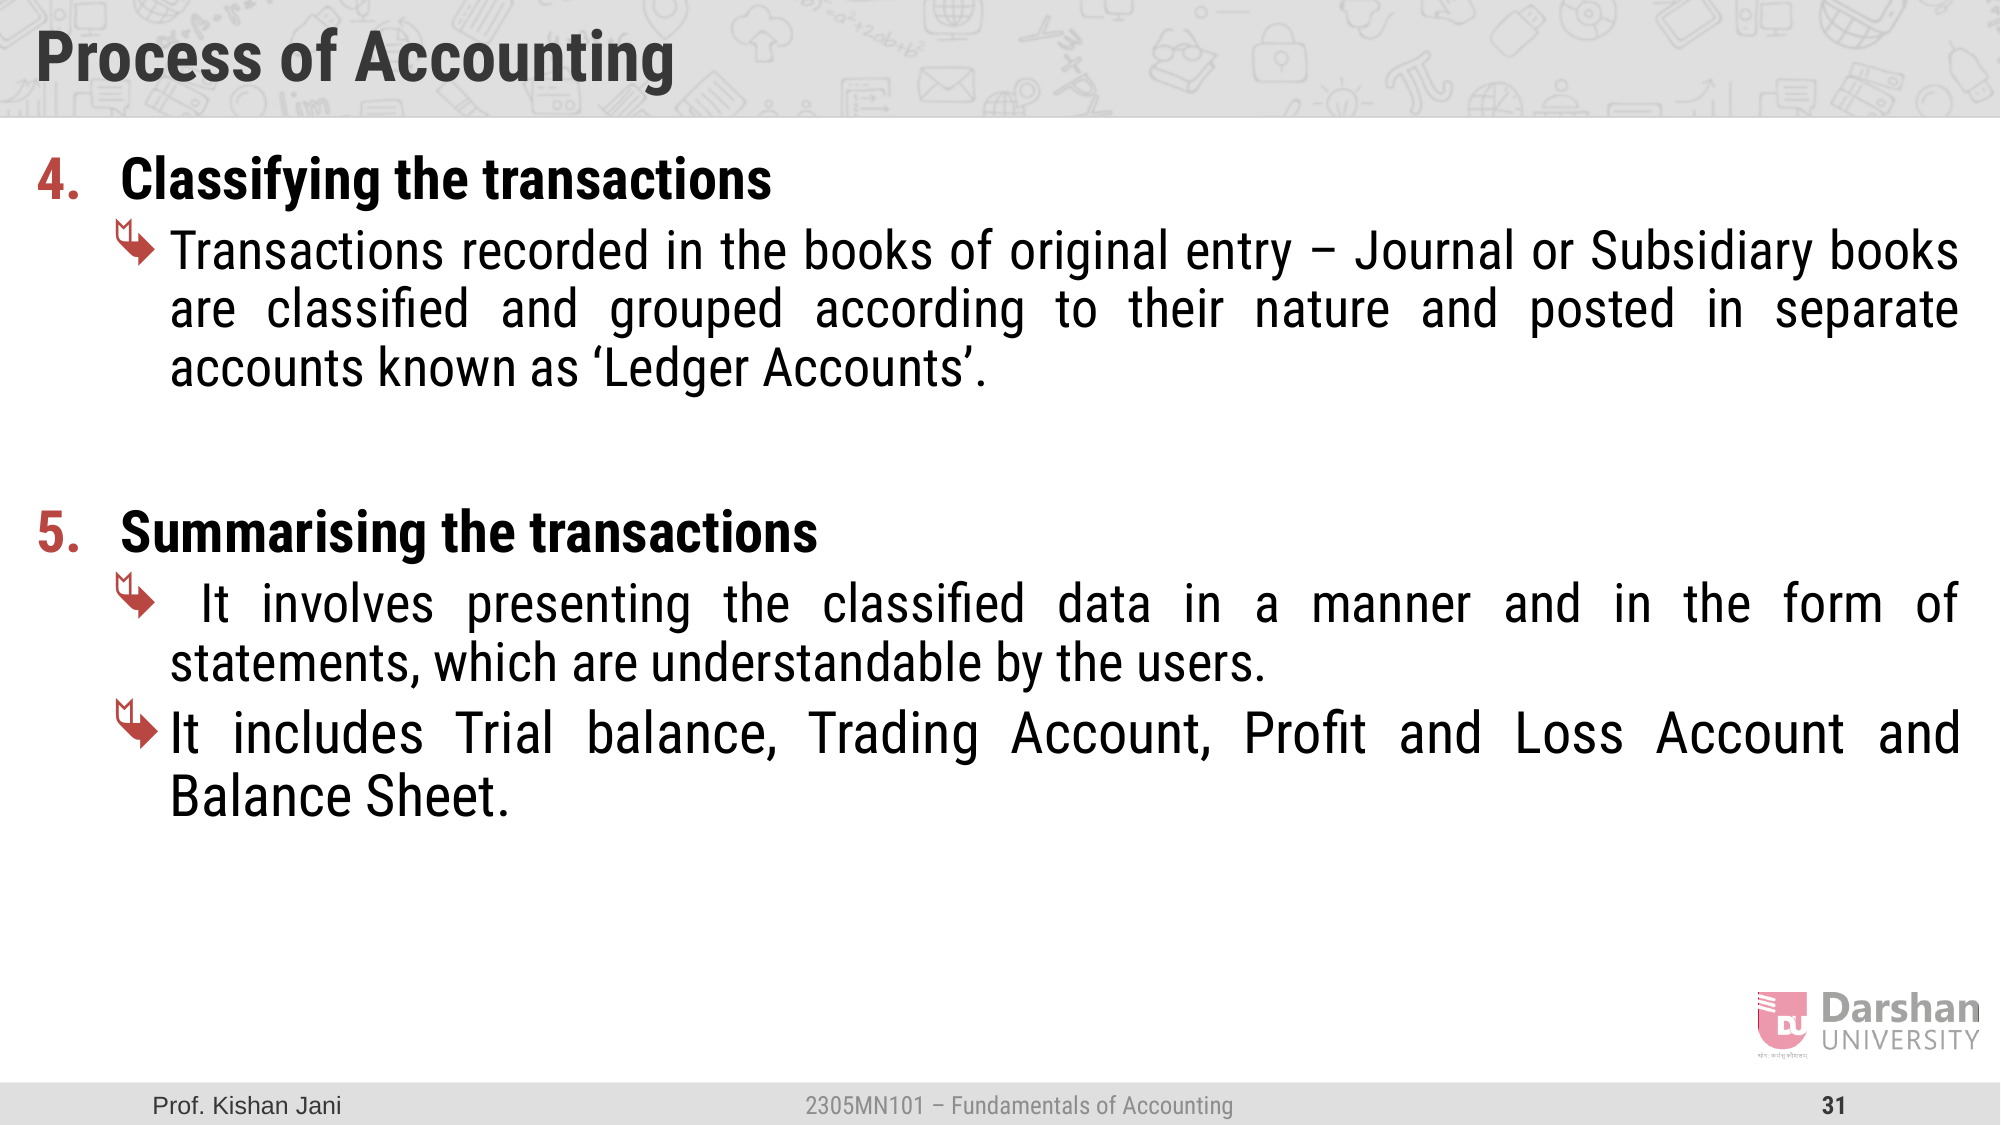

# Process of Accounting
Classifying the transactions
Transactions recorded in the books of original entry – Journal or Subsidiary books are classified and grouped according to their nature and posted in separate accounts known as ‘Ledger Accounts’.

Summarising the transactions
 It involves presenting the classified data in a manner and in the form of statements, which are understandable by the users.
It includes Trial balance, Trading Account, Profit and Loss Account and Balance Sheet.